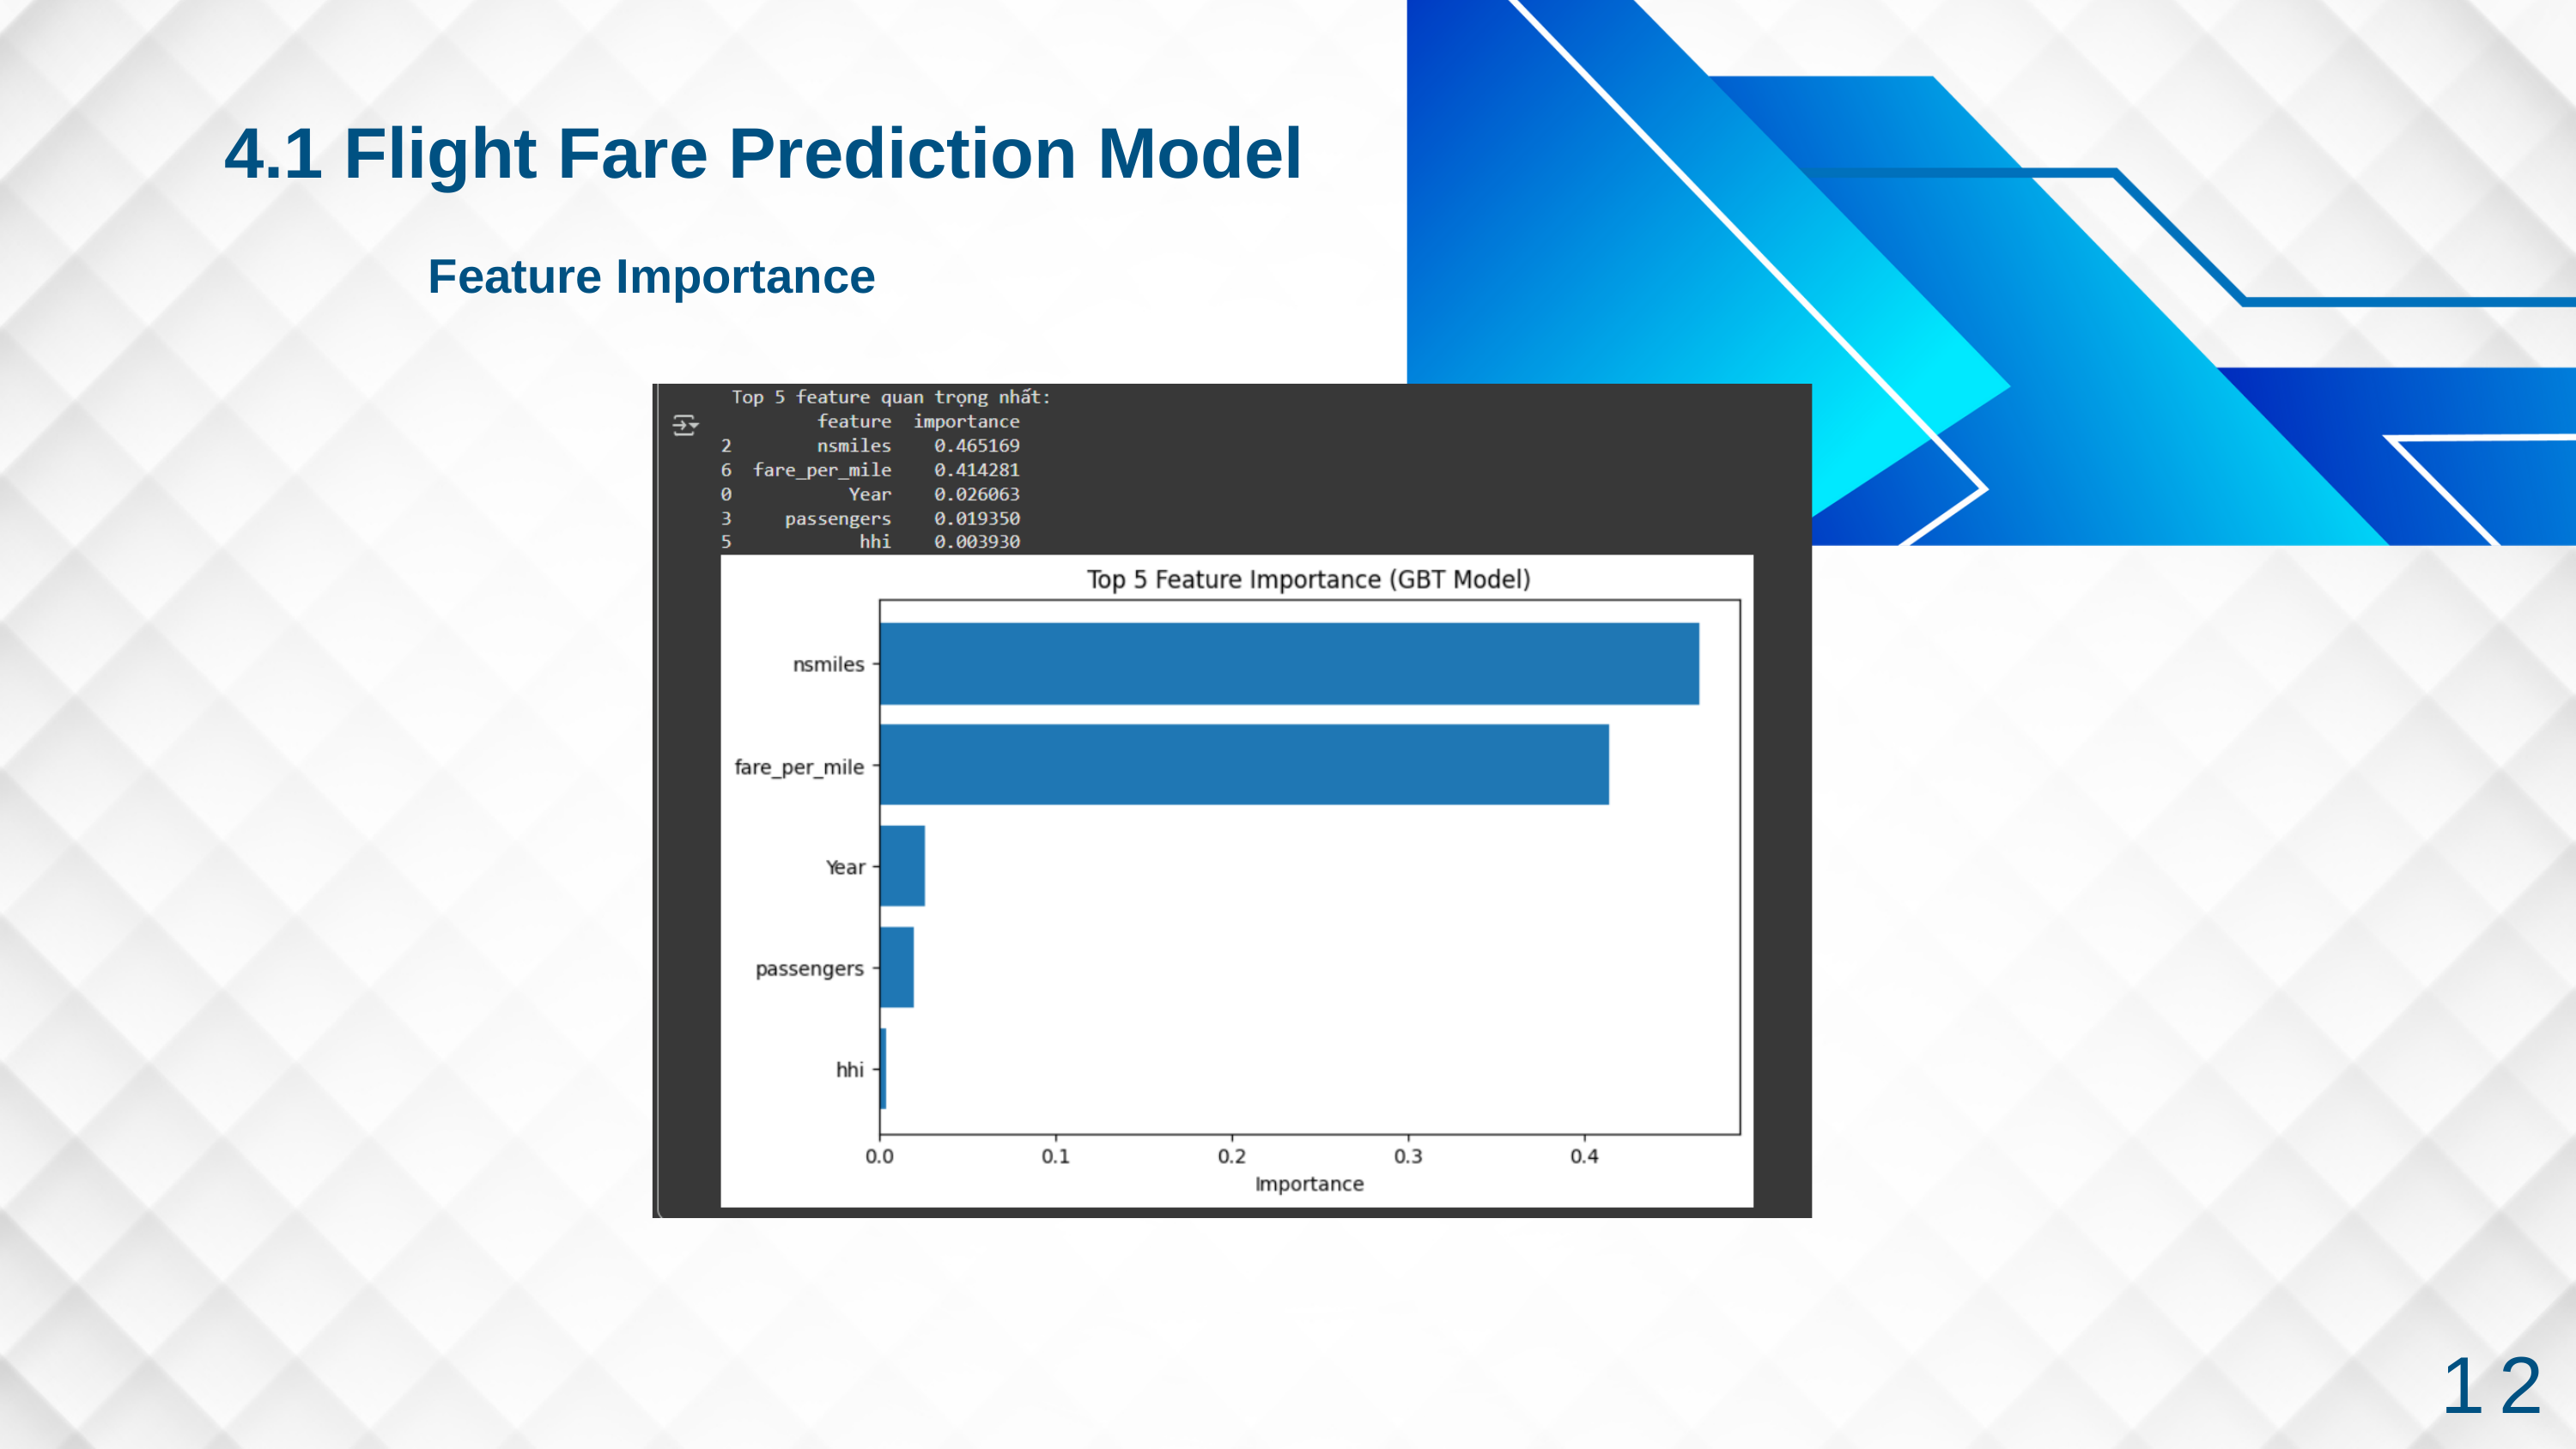

4.1 Flight Fare Prediction Model
Feature Importance

12